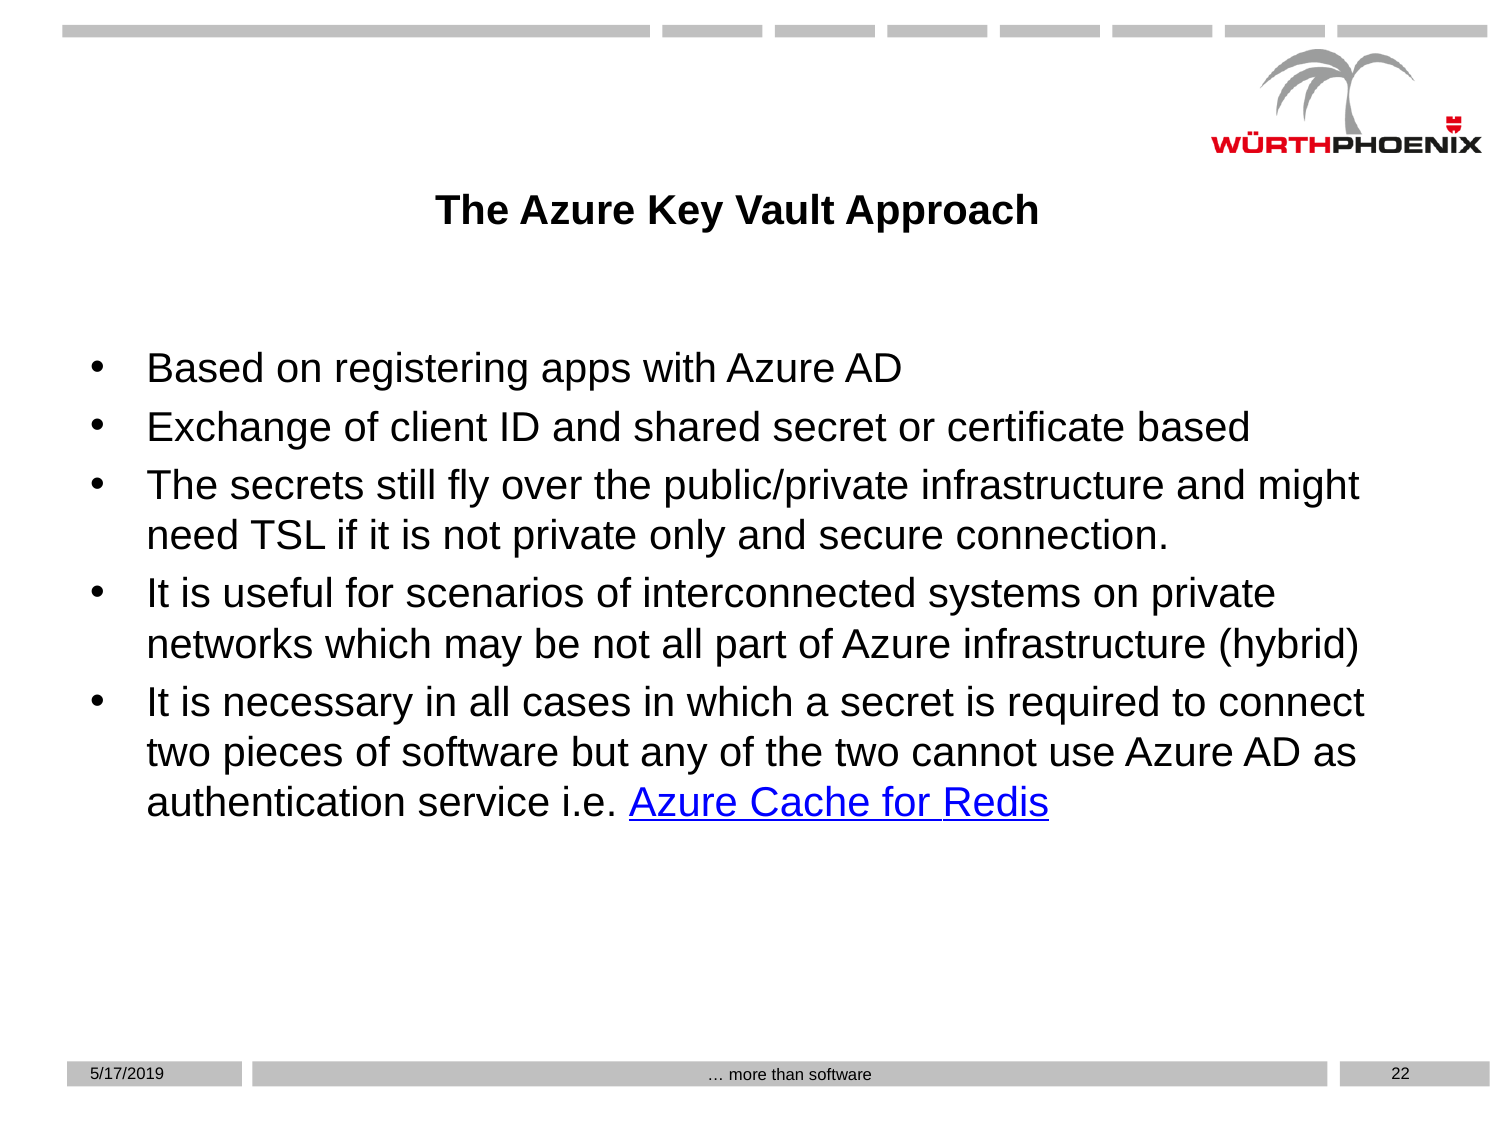

The Azure Key Vault Approach

Based on registering apps with Azure AD
Exchange of client ID and shared secret or certificate based
The secrets still fly over the public/private infrastructure and might need TSL if it is not private only and secure connection.
It is useful for scenarios of interconnected systems on private networks which may be not all part of Azure infrastructure (hybrid)
It is necessary in all cases in which a secret is required to connect two pieces of software but any of the two cannot use Azure AD as authentication service i.e. Azure Cache for Redis

5/17/2019
22